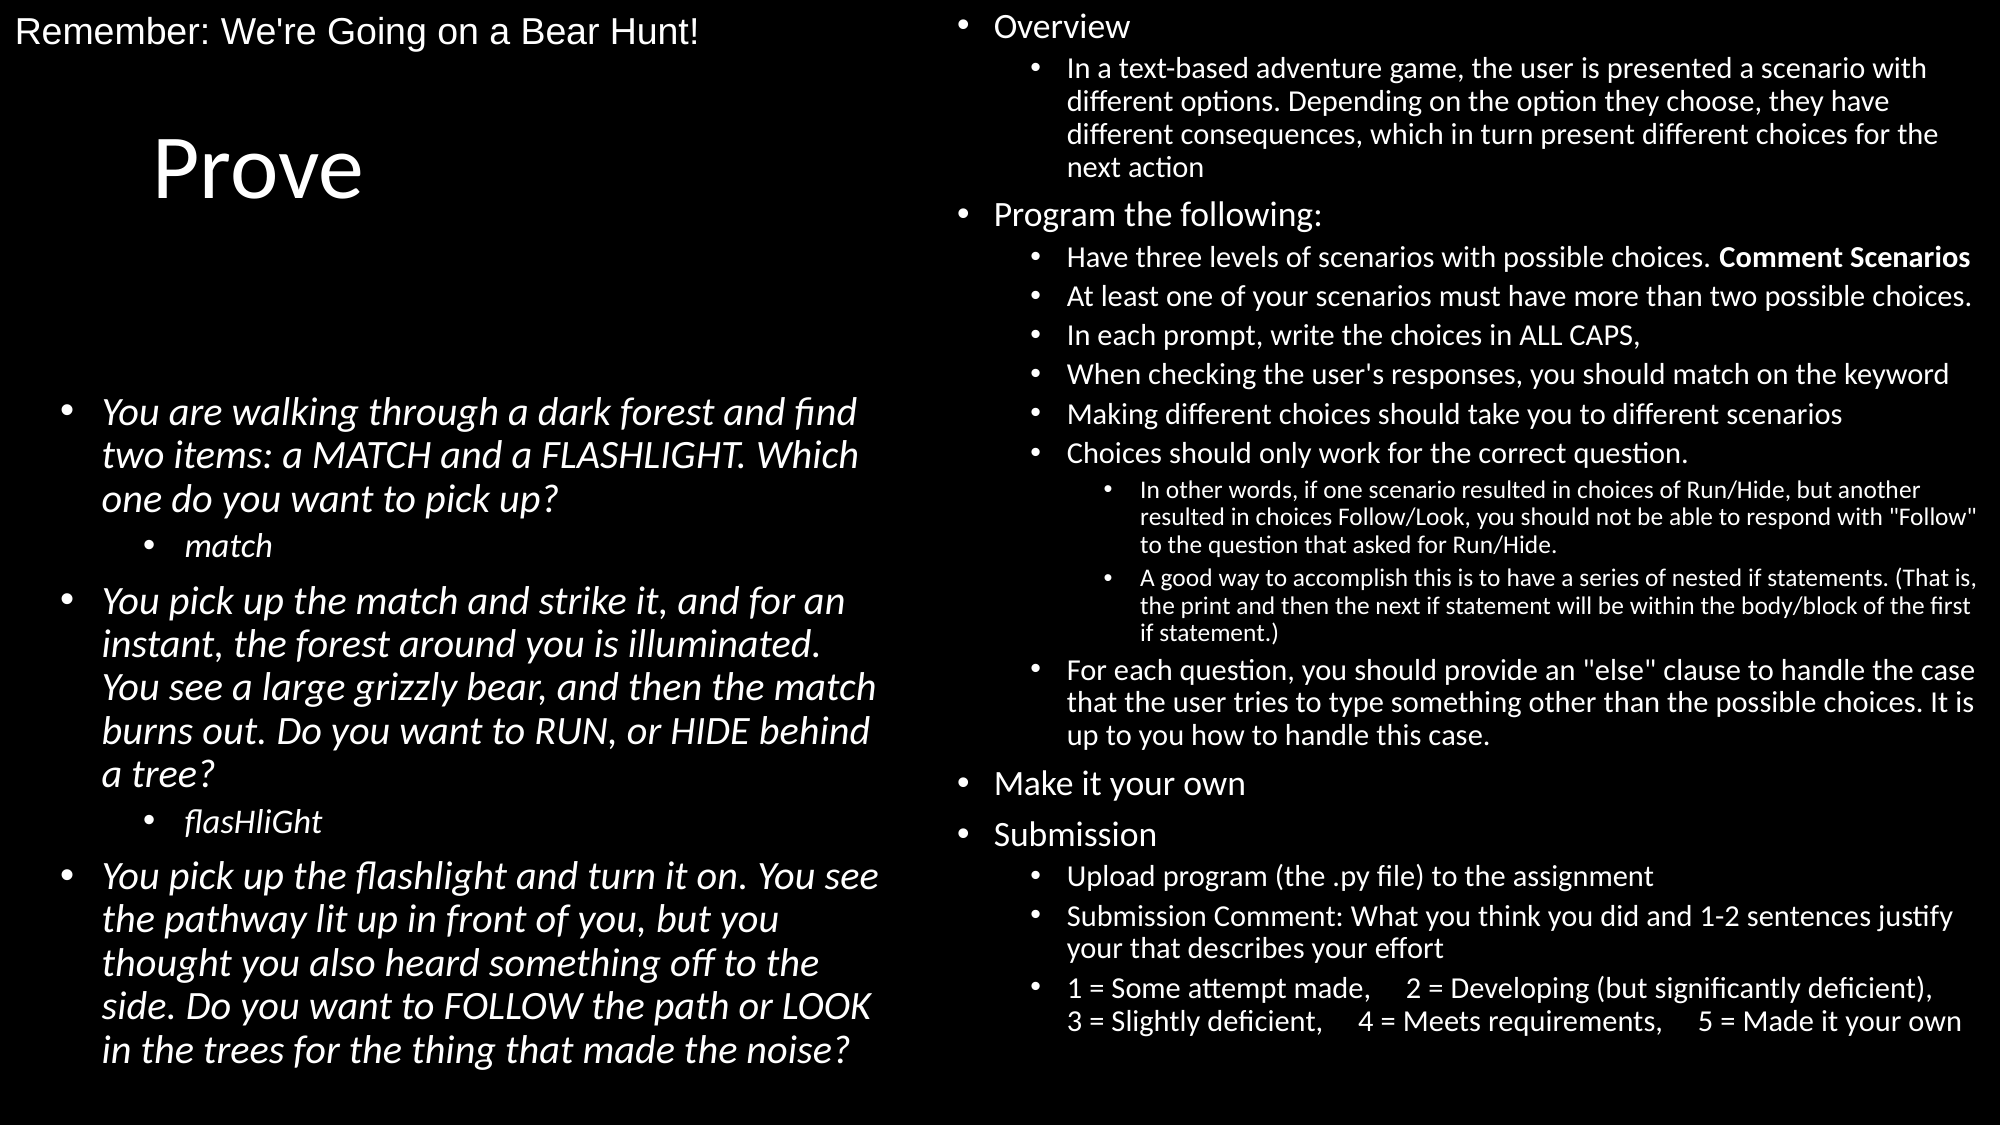

Remember: We're Going on a Bear Hunt!
Overview
In a text-based adventure game, the user is presented a scenario with different options. Depending on the option they choose, they have different consequences, which in turn present different choices for the next action
Program the following:
Have three levels of scenarios with possible choices. Comment Scenarios
At least one of your scenarios must have more than two possible choices.
In each prompt, write the choices in ALL CAPS,
When checking the user's responses, you should match on the keyword
Making different choices should take you to different scenarios
Choices should only work for the correct question.
In other words, if one scenario resulted in choices of Run/Hide, but another resulted in choices Follow/Look, you should not be able to respond with "Follow" to the question that asked for Run/Hide.
A good way to accomplish this is to have a series of nested if statements. (That is, the print and then the next if statement will be within the body/block of the first if statement.)
For each question, you should provide an "else" clause to handle the case that the user tries to type something other than the possible choices. It is up to you how to handle this case.
Make it your own
Submission
Upload program (the .py file) to the assignment
Submission Comment: What you think you did and 1-2 sentences justify your that describes your effort
1 = Some attempt made,     2 = Developing (but significantly deficient),     3 = Slightly deficient,     4 = Meets requirements,     5 = Made it your own

# Prove
You are walking through a dark forest and find two items: a MATCH and a FLASHLIGHT. Which one do you want to pick up?
match
You pick up the match and strike it, and for an instant, the forest around you is illuminated. You see a large grizzly bear, and then the match burns out. Do you want to RUN, or HIDE behind a tree?
flasHliGht
You pick up the flashlight and turn it on. You see the pathway lit up in front of you, but you thought you also heard something off to the side. Do you want to FOLLOW the path or LOOK in the trees for the thing that made the noise?